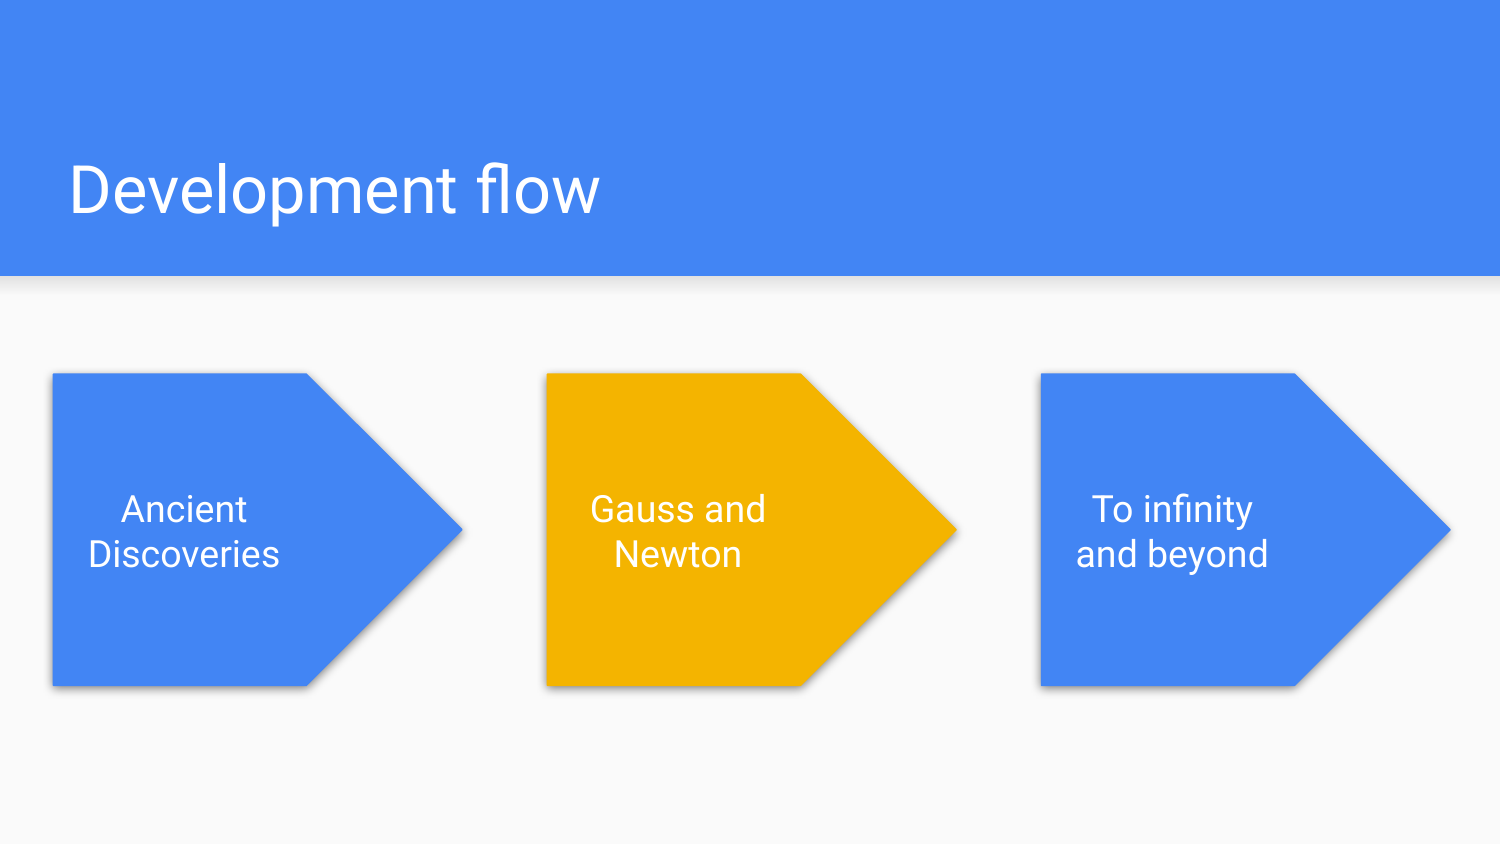

# Development flow

Ancient Discoveries

Gauss and Newton

To infinity and beyond